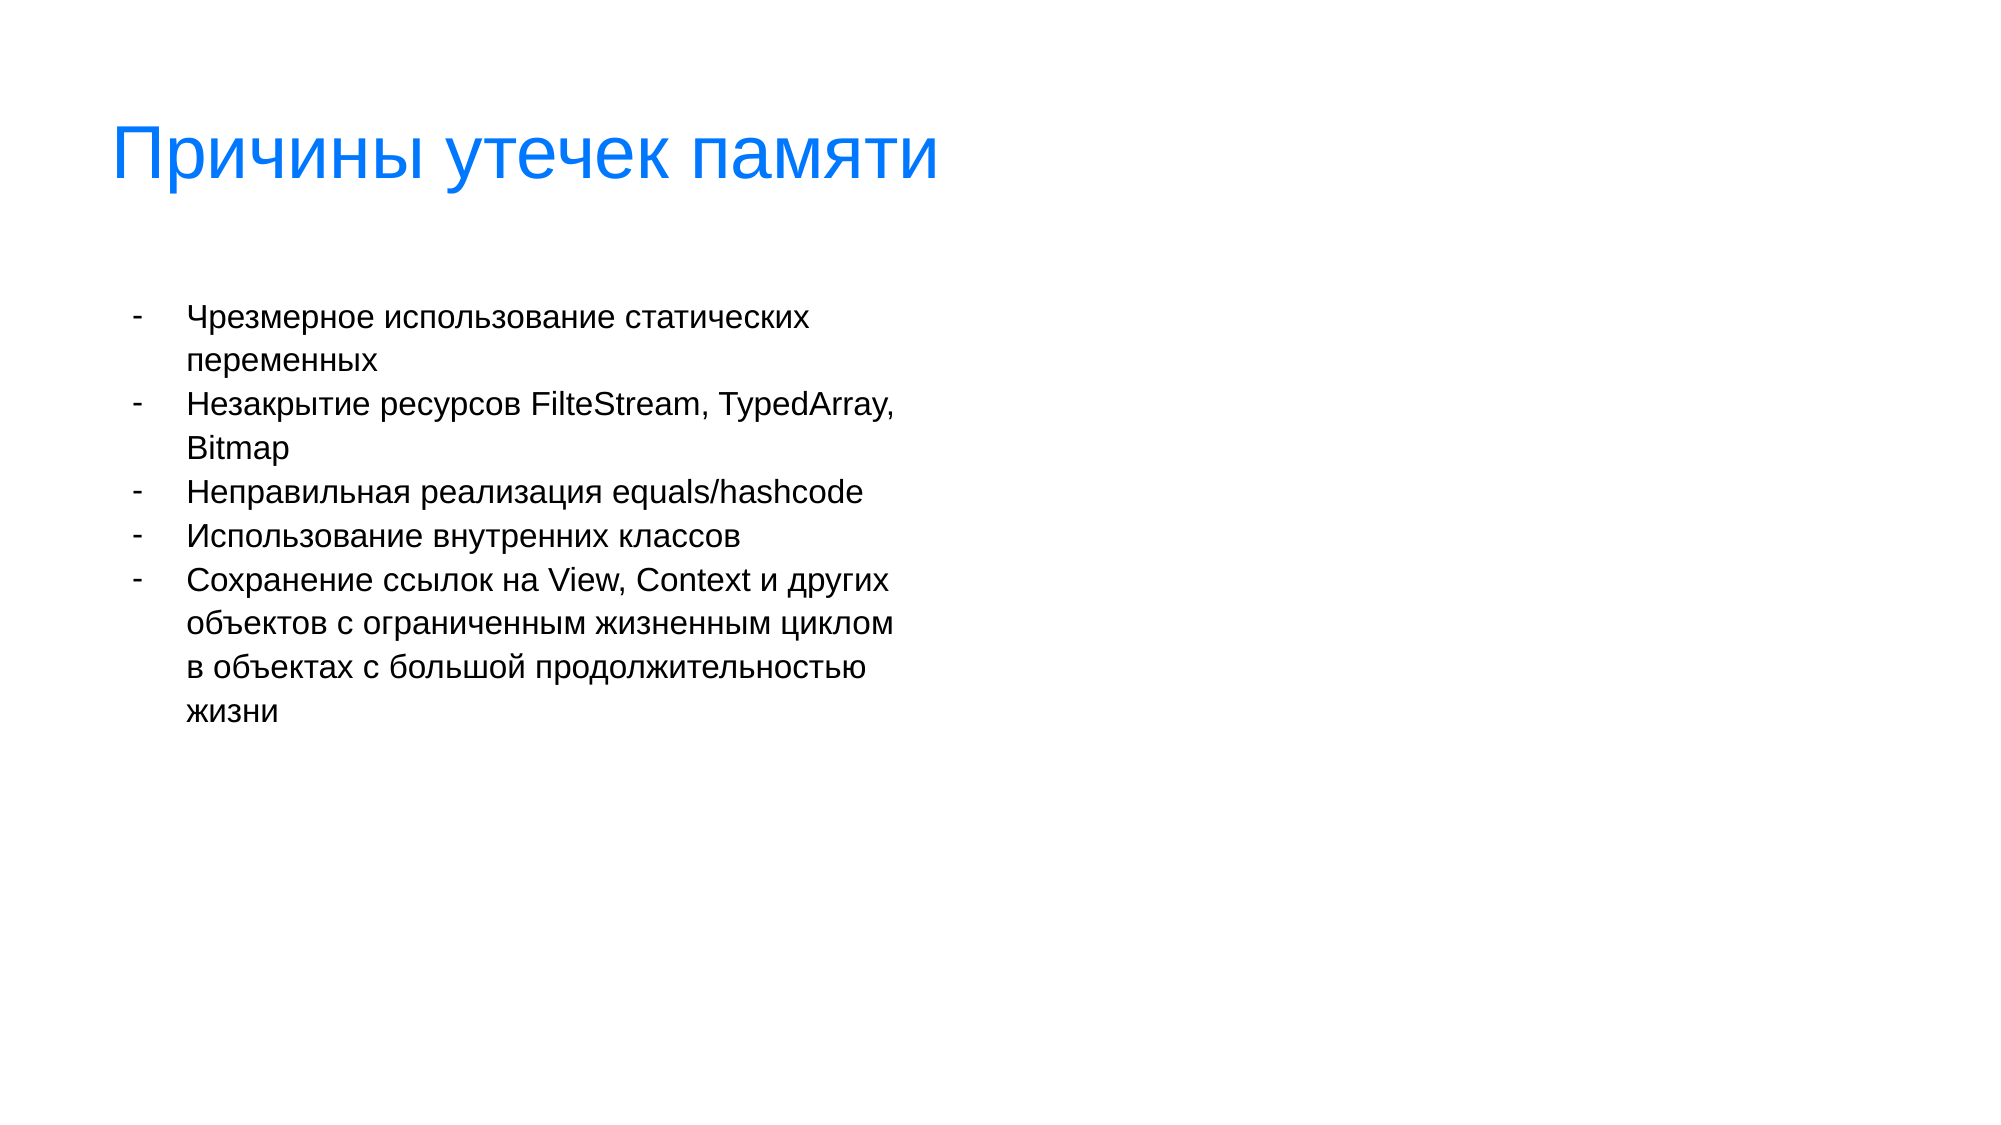

# Причины утечек памяти
Чрезмерное использование статических переменных
Незакрытие ресурсов FilteStream, TypedArray, Bitmap
Неправильная реализация equals/hashcode
Использование внутренних классов
Сохранение ссылок на View, Context и других объектов с ограниченным жизненным циклом в объектах с большой продолжительностью жизни